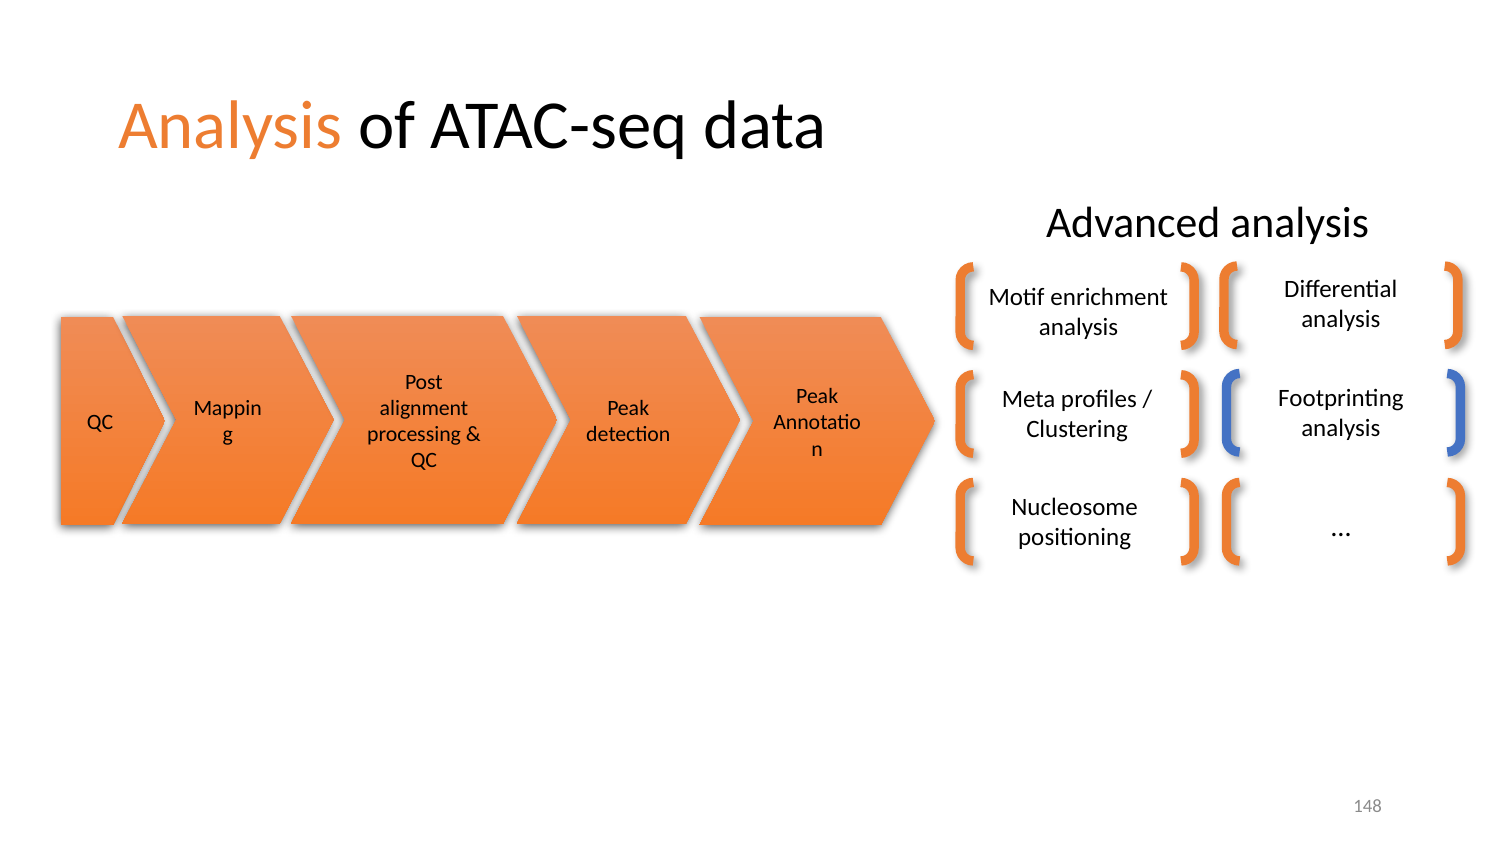

# Analysis of ATAC-seq data
Advanced analysis
Differential analysis

Motif enrichment analysis
Mapping
Post alignment processing & QC
Peak detection
QC
Peak Annotation

Footprinting analysis

Meta profiles /
Clustering

Nucleosome positioning
…
148